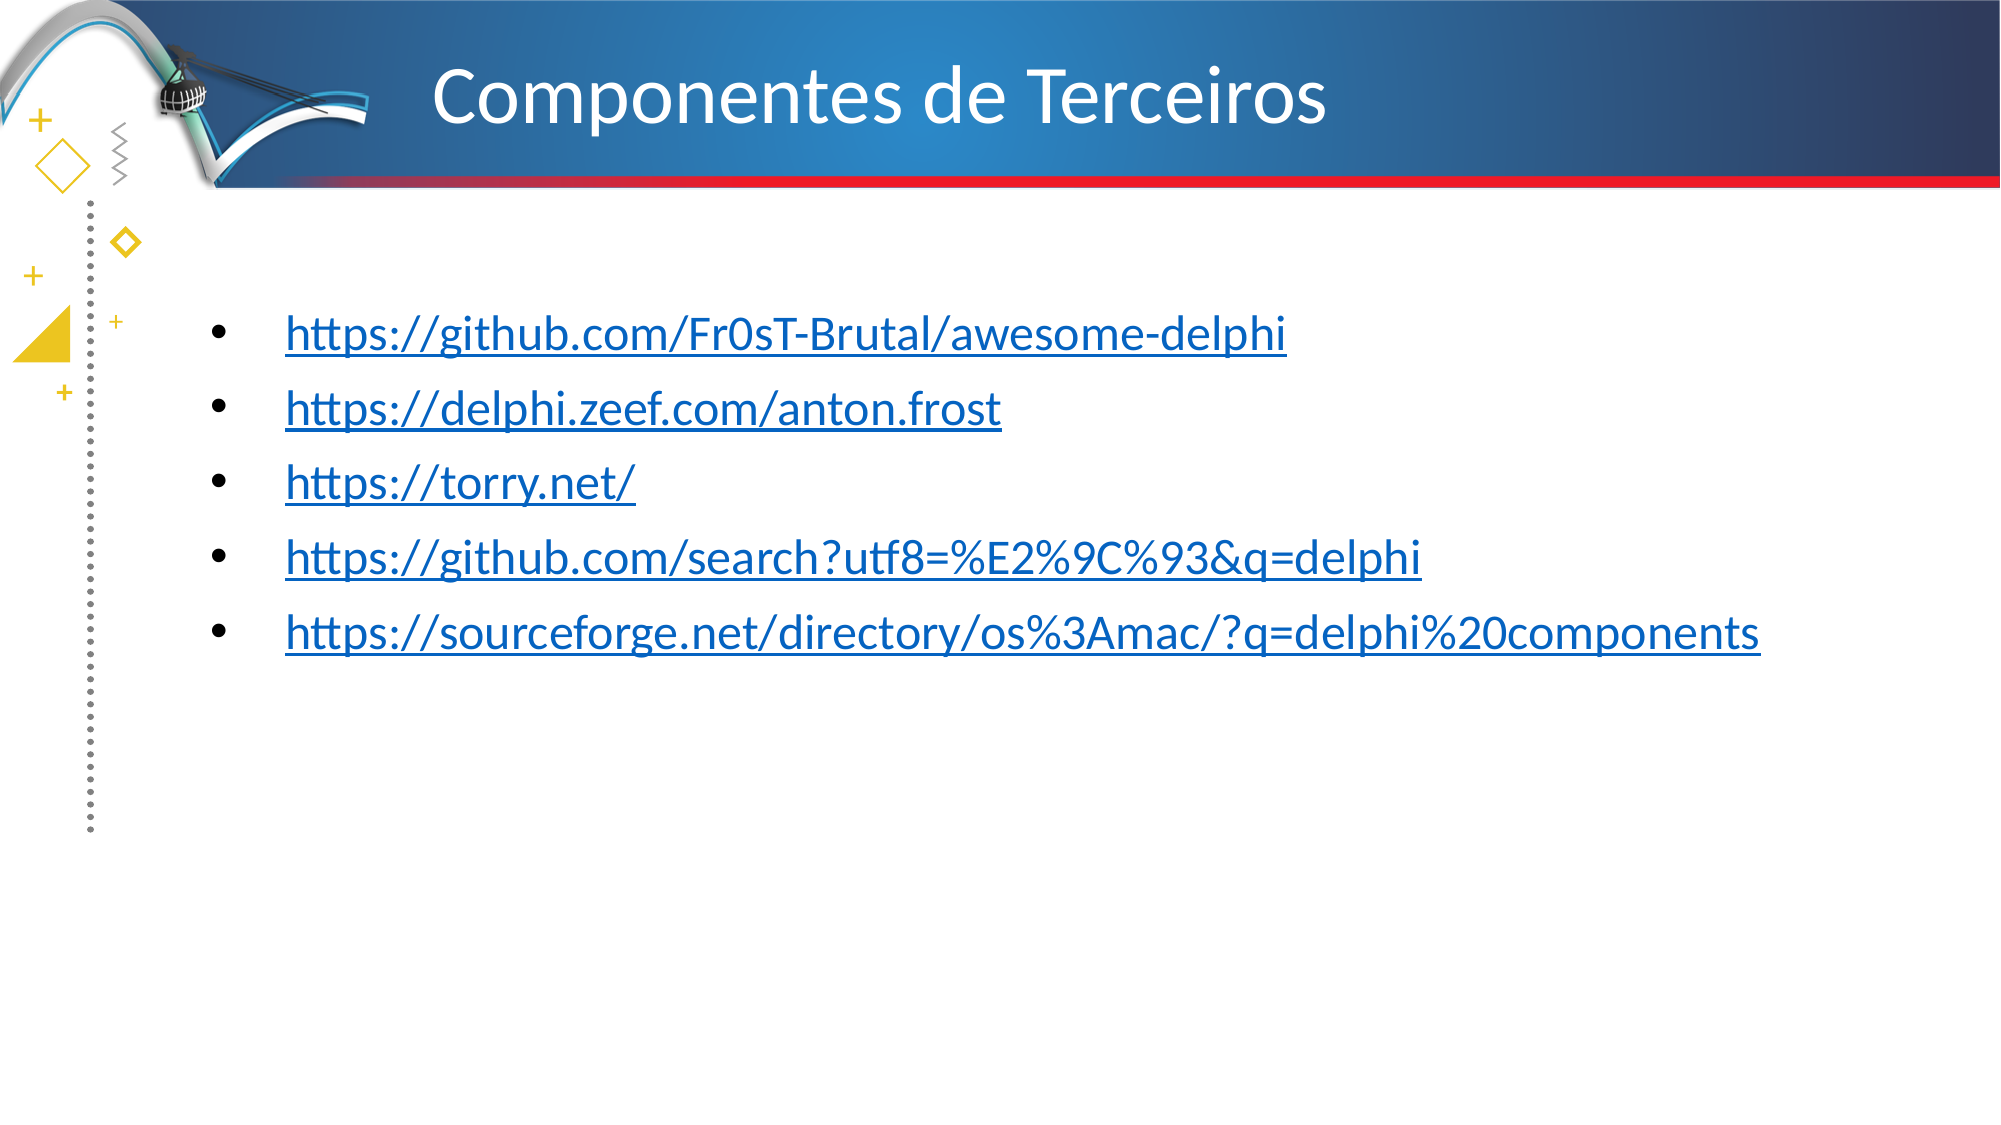

# Componentes de Terceiros
https://github.com/Fr0sT-Brutal/awesome-delphi
https://delphi.zeef.com/anton.frost
https://torry.net/
https://github.com/search?utf8=%E2%9C%93&q=delphi
https://sourceforge.net/directory/os%3Amac/?q=delphi%20components